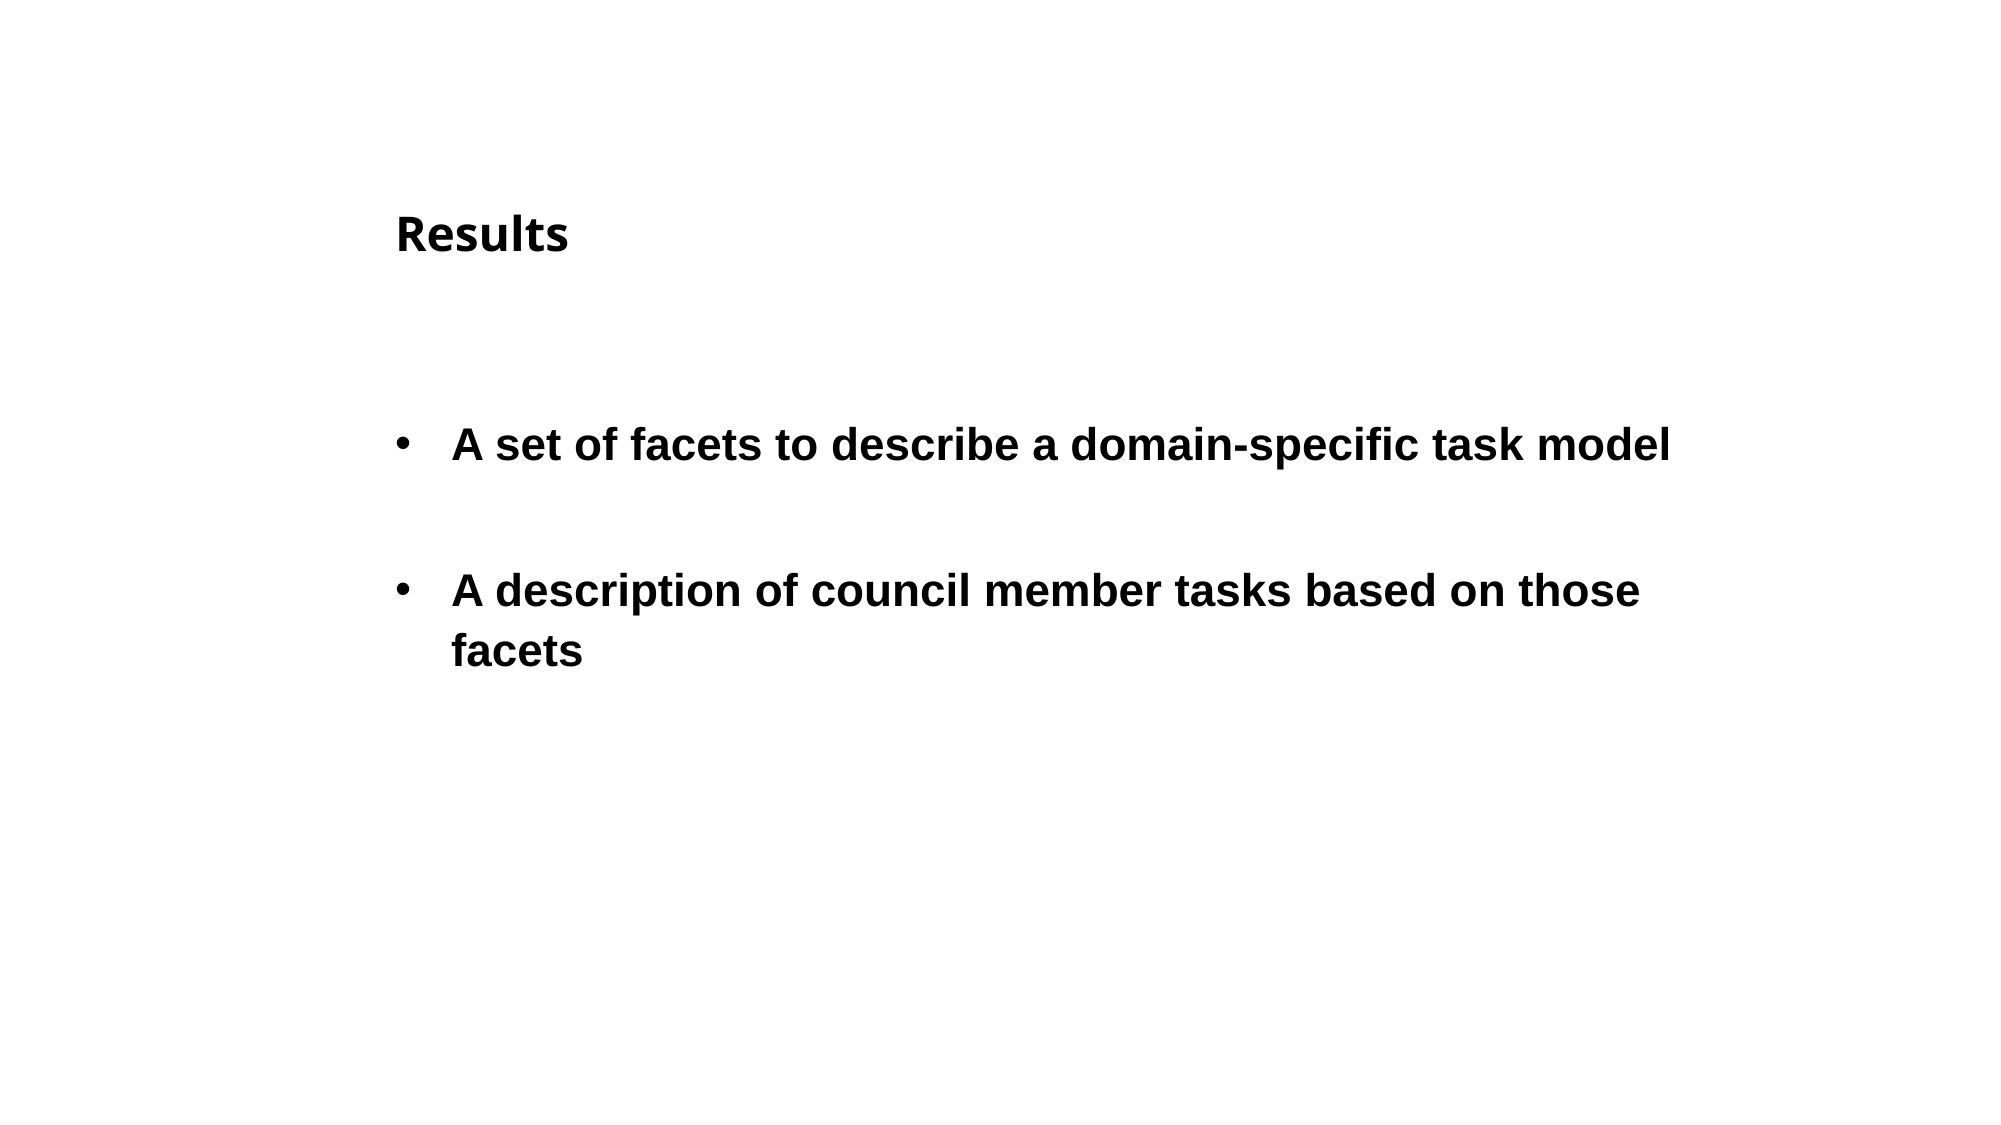

# Results
A set of facets to describe a domain-specific task model

A description of council member tasks based on those facets